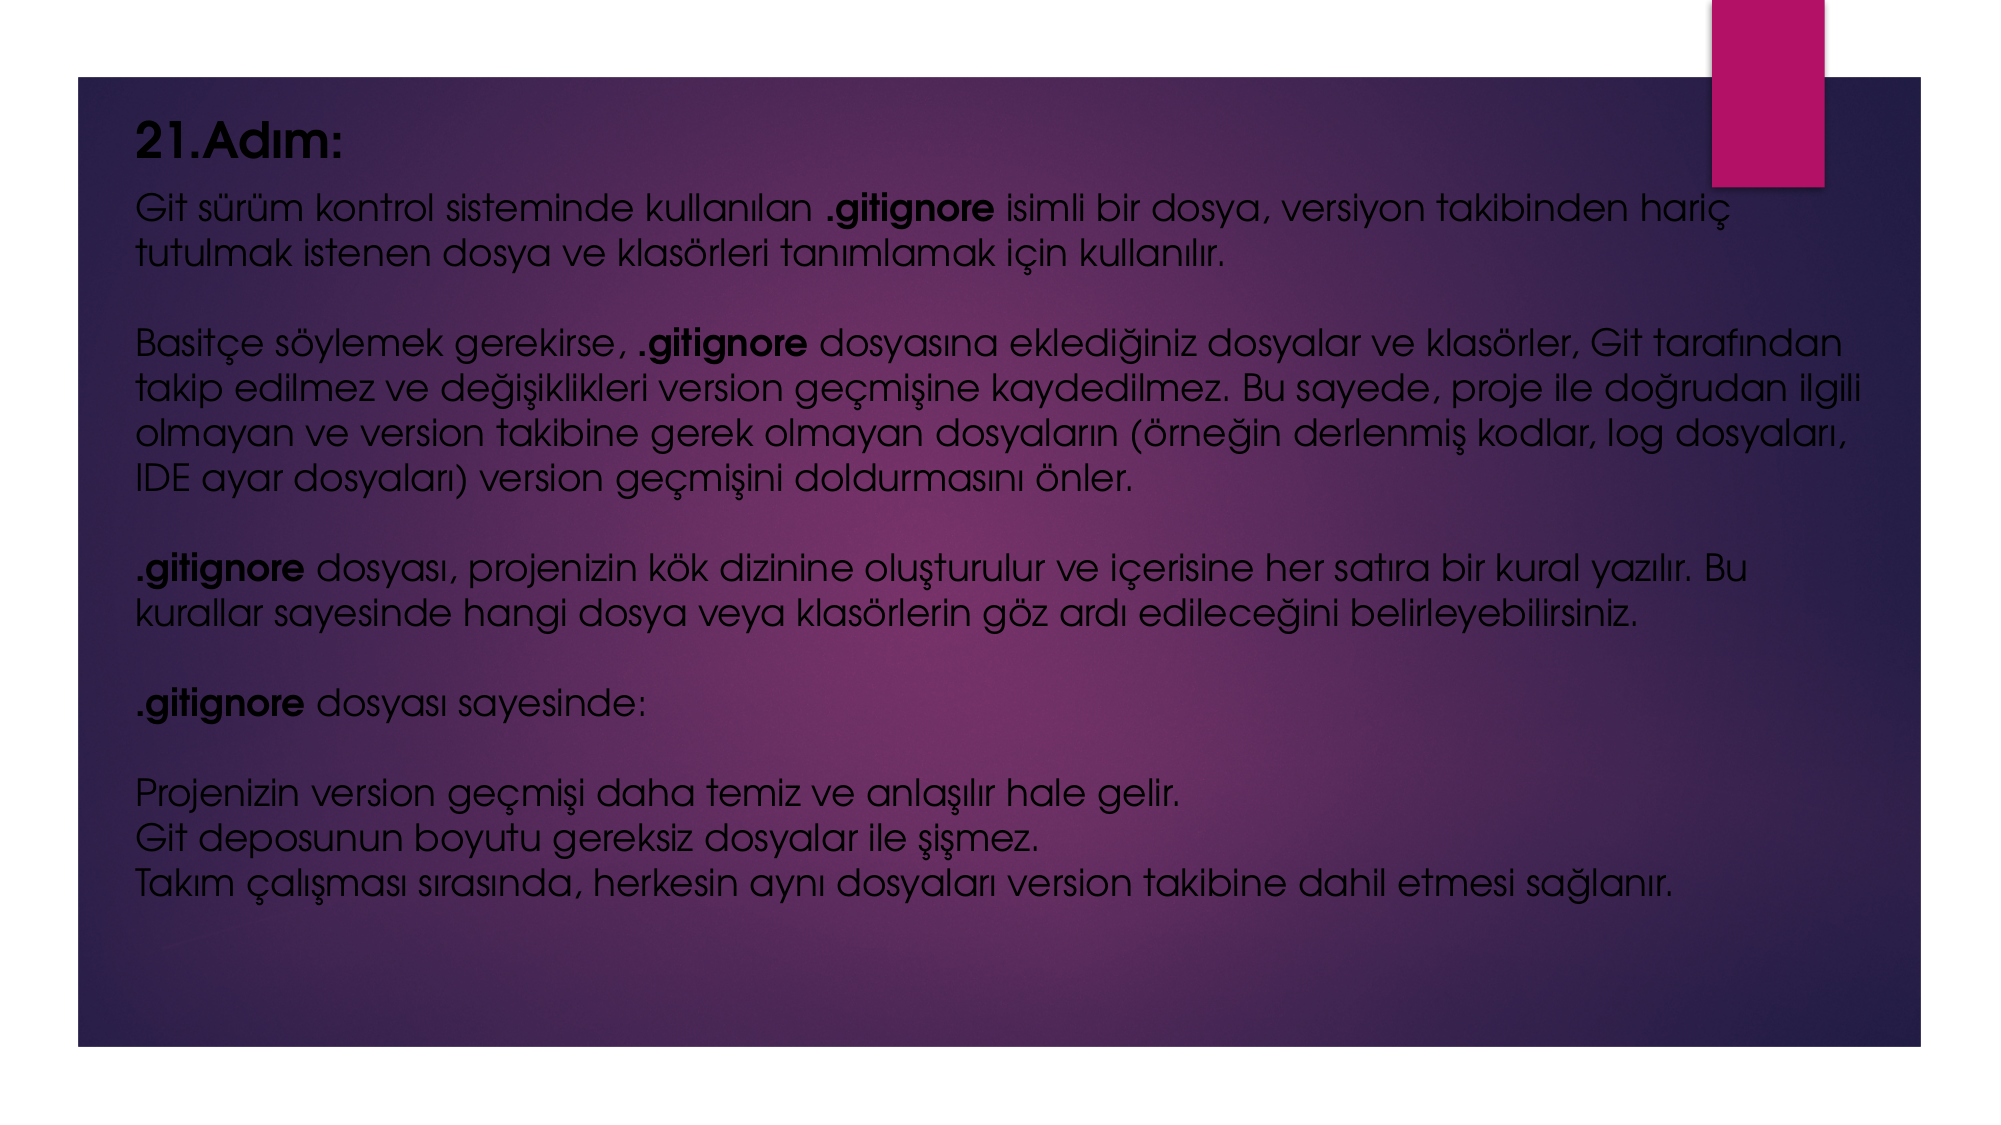

21.Adım:
Git sürüm kontrol sisteminde kullanılan .gitignore isimli bir dosya, versiyon takibinden hariç tutulmak istenen dosya ve klasörleri tanımlamak için kullanılır.

Basitçe söylemek gerekirse, .gitignore dosyasına eklediğiniz dosyalar ve klasörler, Git tarafından takip edilmez ve değişiklikleri version geçmişine kaydedilmez. Bu sayede, proje ile doğrudan ilgili olmayan ve version takibine gerek olmayan dosyaların (örneğin derlenmiş kodlar, log dosyaları, IDE ayar dosyaları) version geçmişini doldurmasını önler.

.gitignore dosyası, projenizin kök dizinine oluşturulur ve içerisine her satıra bir kural yazılır. Bu kurallar sayesinde hangi dosya veya klasörlerin göz ardı edileceğini belirleyebilirsiniz.

.gitignore dosyası sayesinde:

Projenizin version geçmişi daha temiz ve anlaşılır hale gelir.
Git deposunun boyutu gereksiz dosyalar ile şişmez.
Takım çalışması sırasında, herkesin aynı dosyaları version takibine dahil etmesi sağlanır.